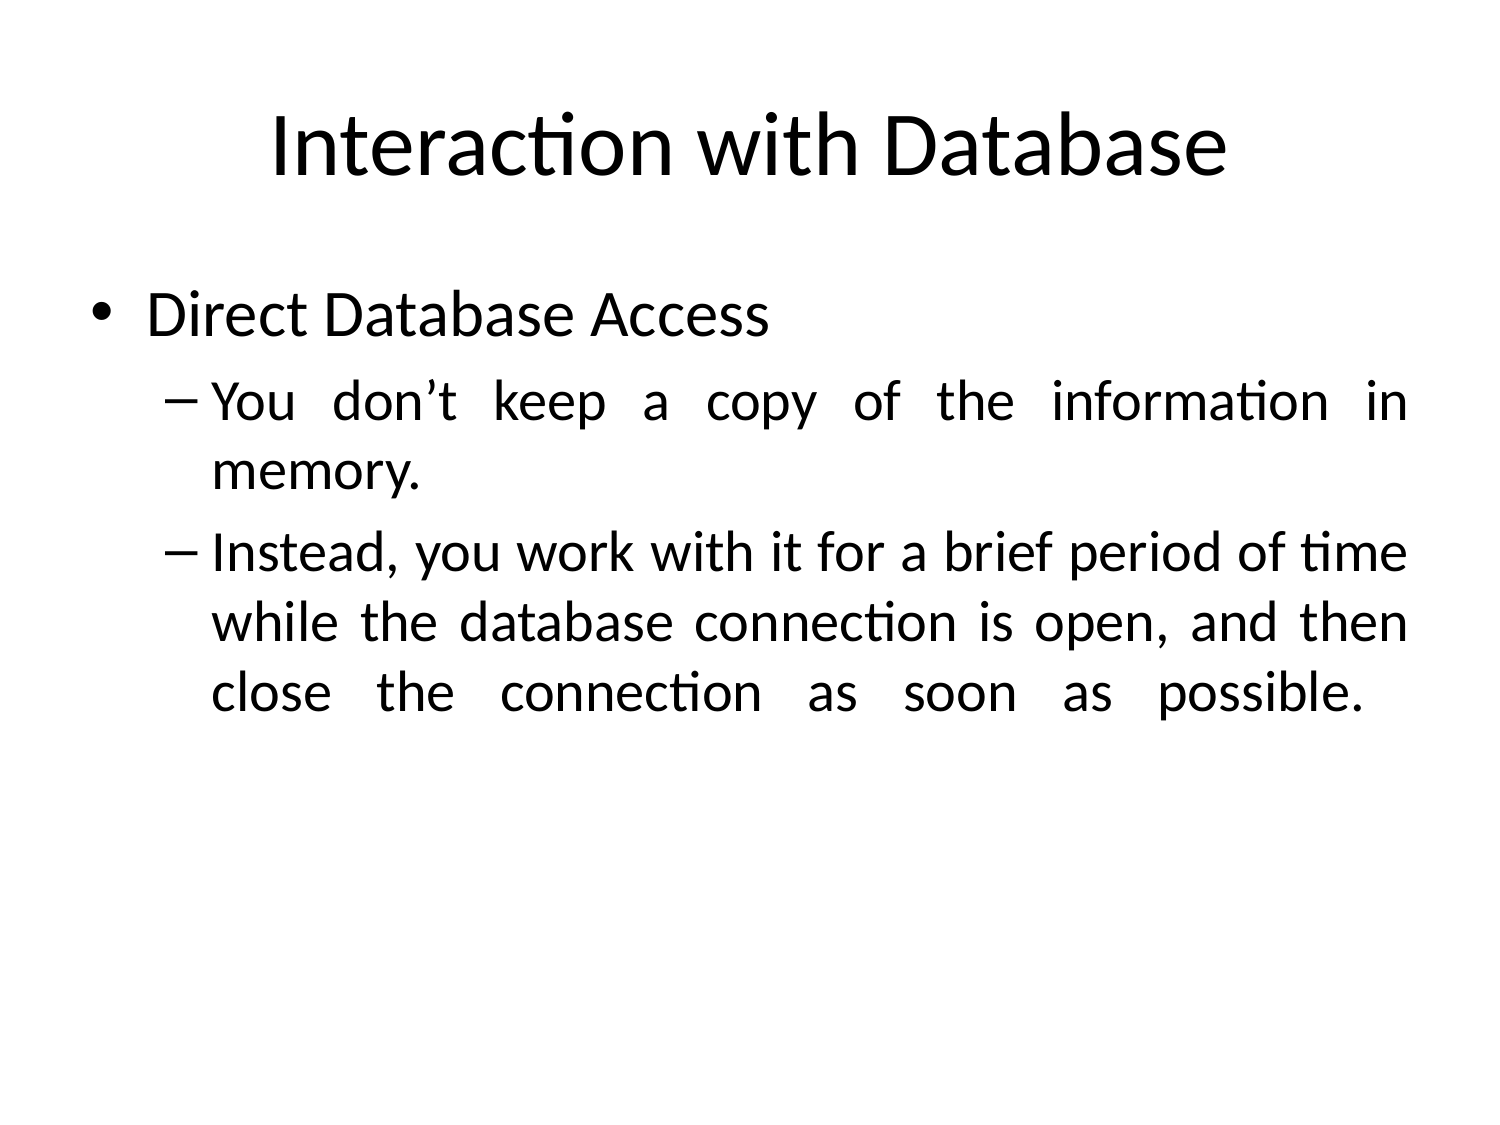

# Interaction with Database
Direct Database Access
You don’t keep a copy of the information in memory.
Instead, you work with it for a brief period of time
while the database connection is open, and then close the connection as soon as possible.